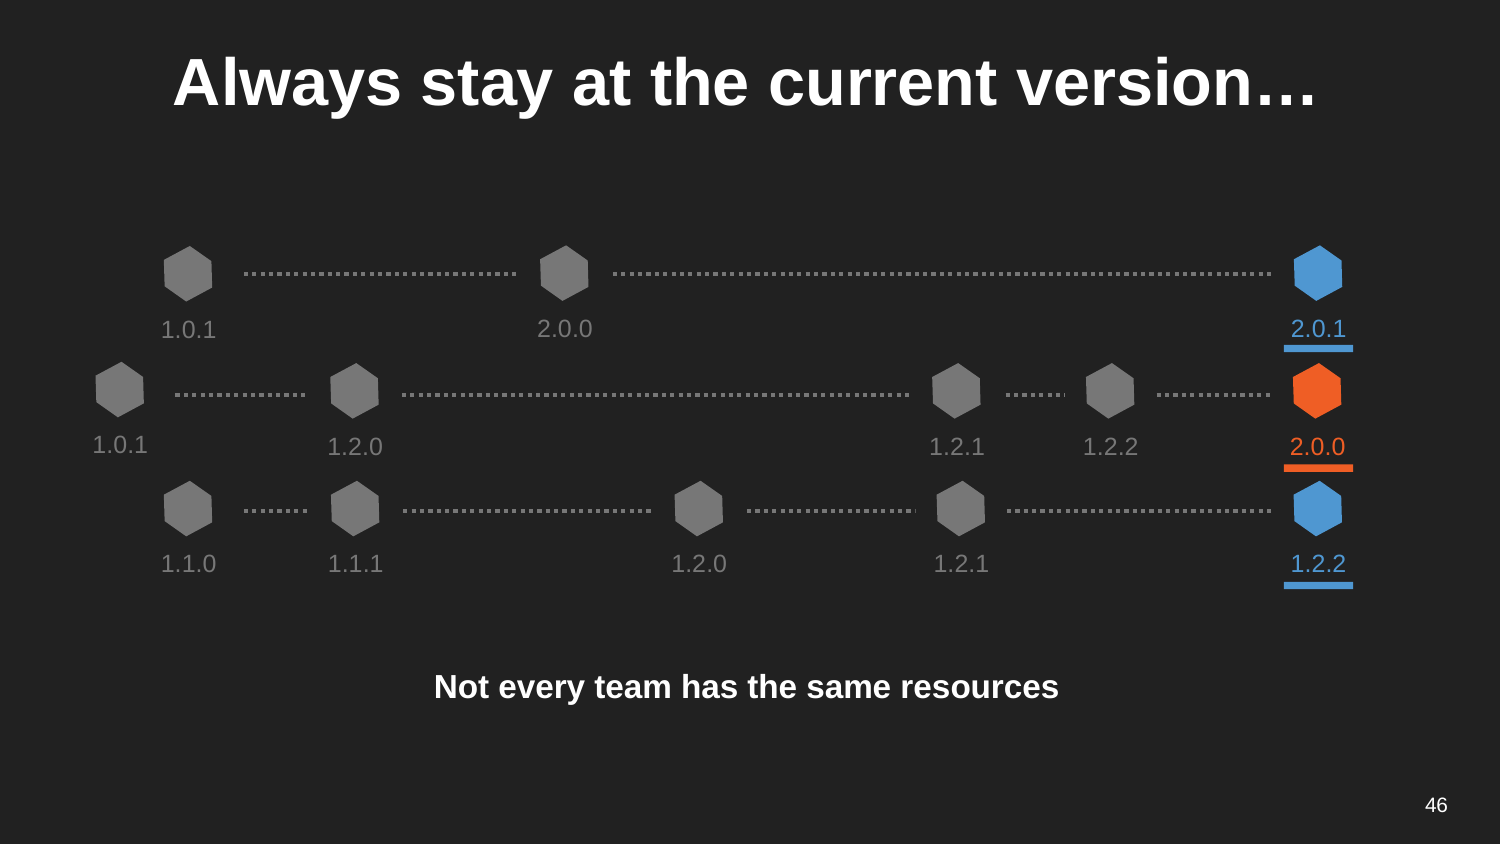

# Always stay at the current version…

2.0.0

2.0.1

1.0.1

1.2.0

1.2.1

1.2.2

2.0.0

1.0.1

1.1.0

1.1.1

1.2.0

1.2.1

1.2.2

Not every team has the same resources
46